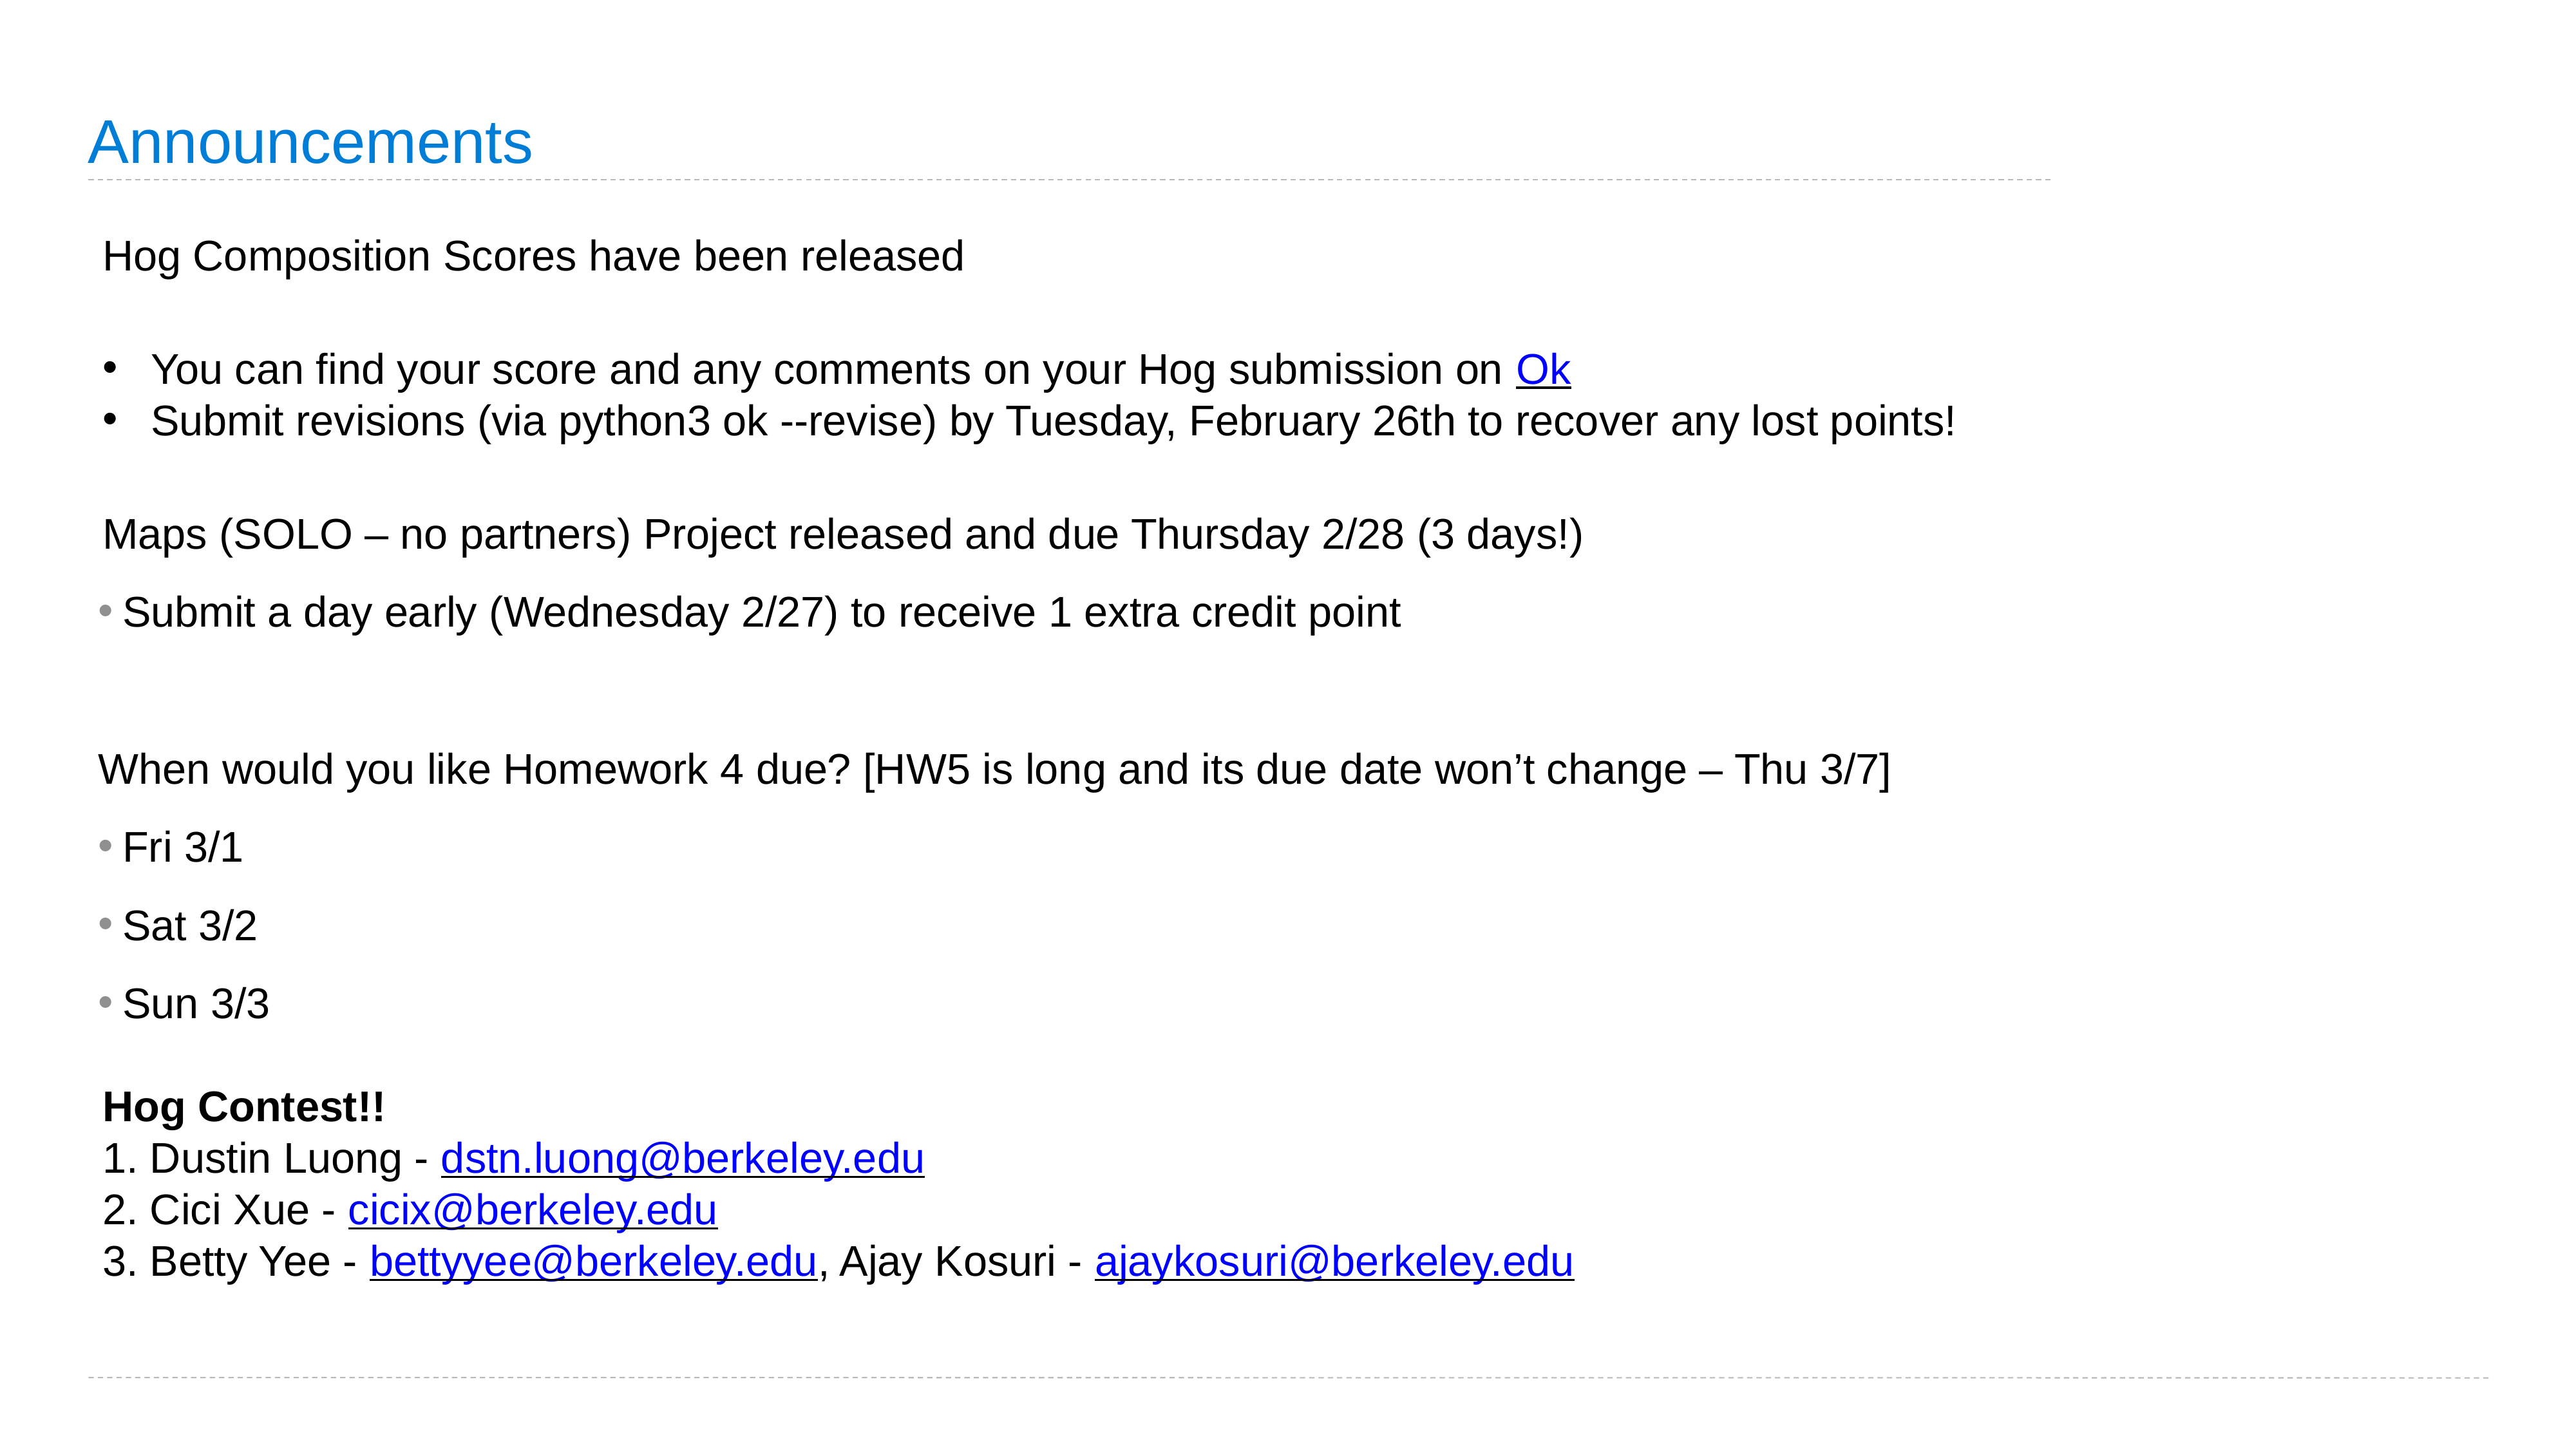

# Announcements
Hog Composition Scores have been released
You can find your score and any comments on your Hog submission on Ok
Submit revisions (via python3 ok --revise) by Tuesday, February 26th to recover any lost points!
Maps (SOLO – no partners) Project released and due Thursday 2/28 (3 days!)
Submit a day early (Wednesday 2/27) to receive 1 extra credit point

When would you like Homework 4 due? [HW5 is long and its due date won’t change – Thu 3/7]
Fri 3/1
Sat 3/2
Sun 3/3

Hog Contest!!
1. Dustin Luong - dstn.luong@berkeley.edu
2. Cici Xue - cicix@berkeley.edu
3. Betty Yee - bettyyee@berkeley.edu, Ajay Kosuri - ajaykosuri@berkeley.edu